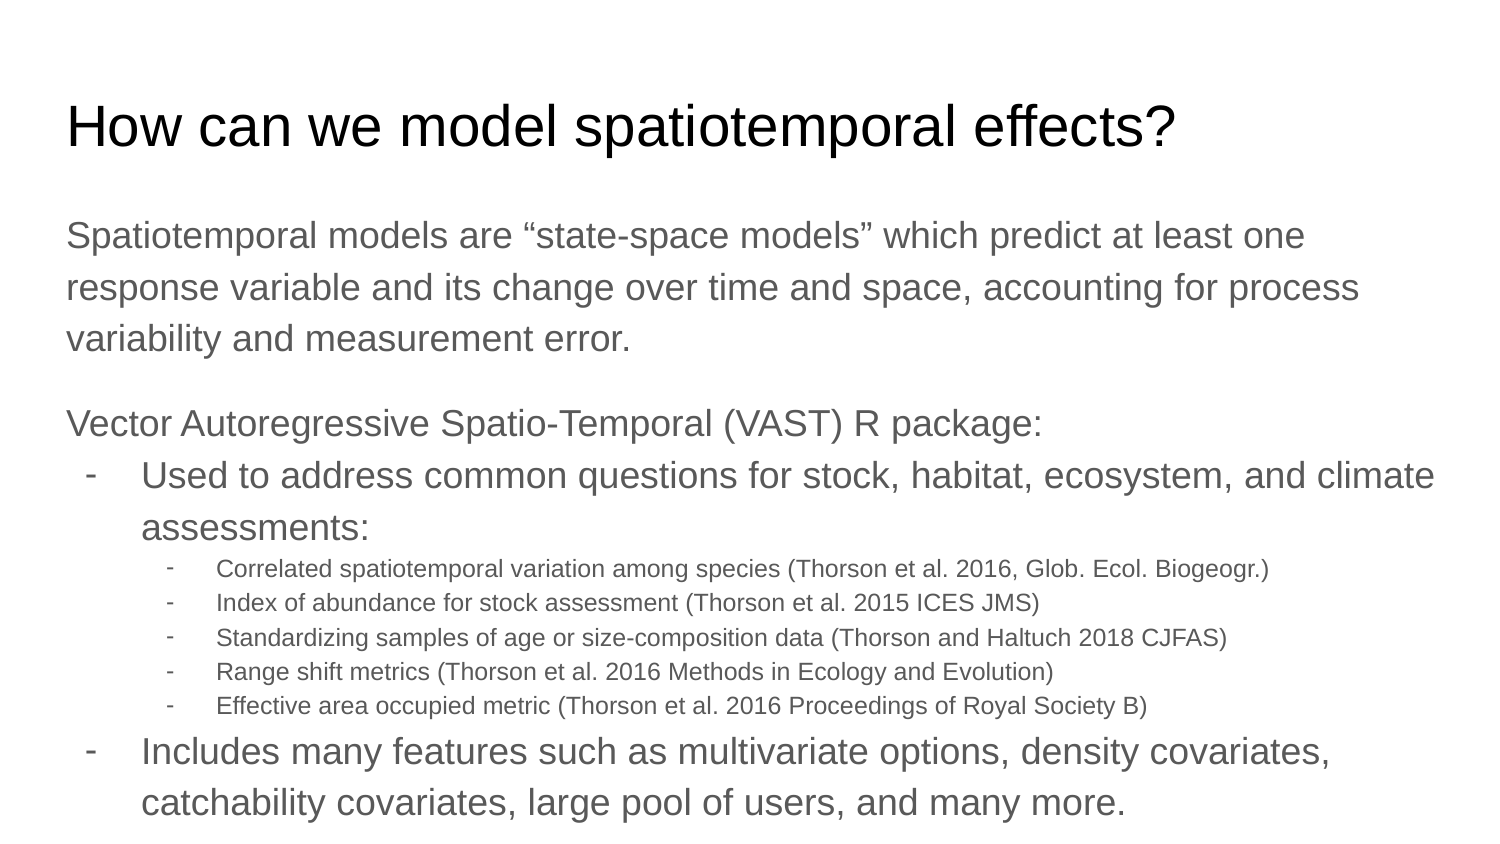

# How can we model spatiotemporal effects?
Spatiotemporal models are “state-space models” which predict at least one response variable and its change over time and space, accounting for process variability and measurement error.
Vector Autoregressive Spatio-Temporal (VAST) R package:
Used to address common questions for stock, habitat, ecosystem, and climate assessments:
Correlated spatiotemporal variation among species (Thorson et al. 2016, Glob. Ecol. Biogeogr.)
Index of abundance for stock assessment (Thorson et al. 2015 ICES JMS)
Standardizing samples of age or size-composition data (Thorson and Haltuch 2018 CJFAS)
Range shift metrics (Thorson et al. 2016 Methods in Ecology and Evolution)
Effective area occupied metric (Thorson et al. 2016 Proceedings of Royal Society B)
Includes many features such as multivariate options, density covariates, catchability covariates, large pool of users, and many more.